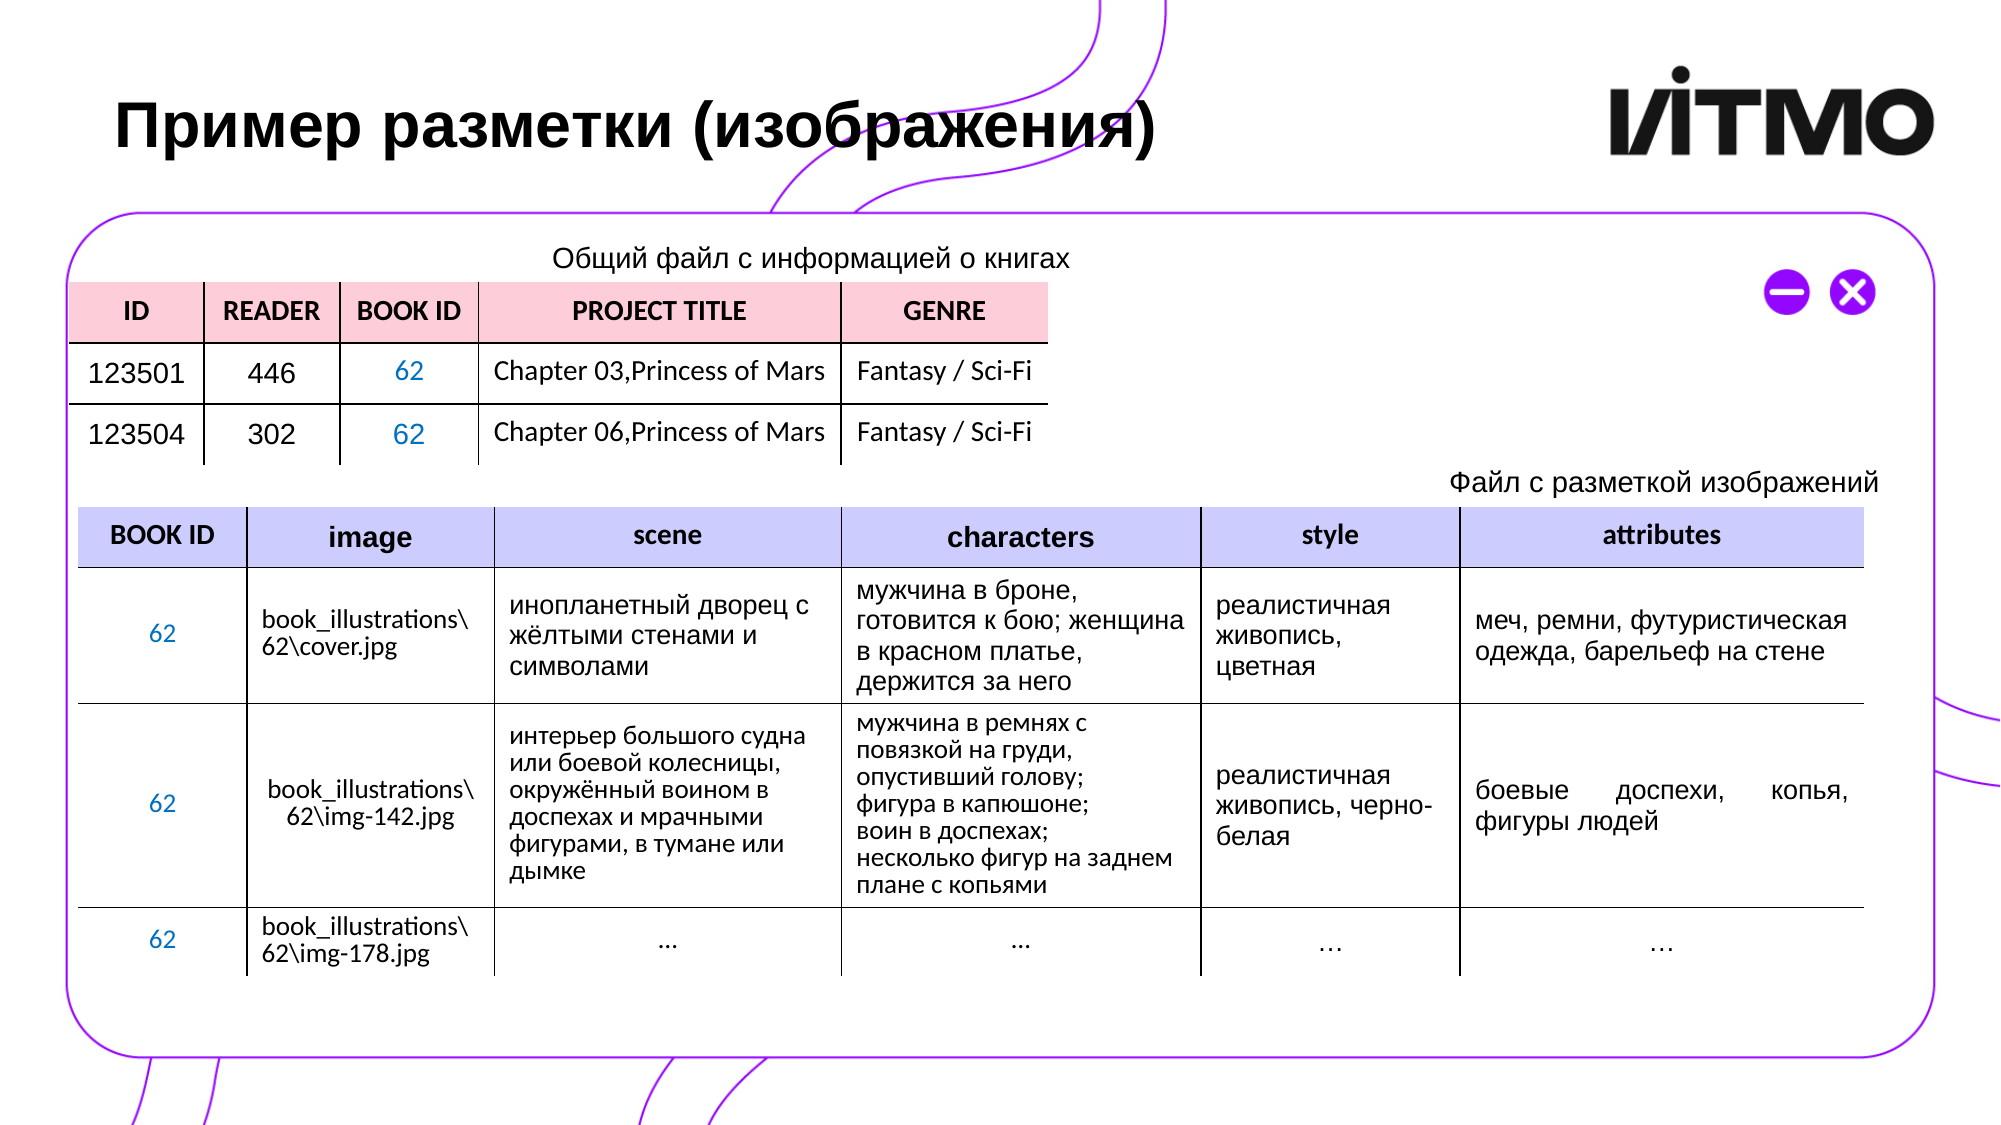

# Пример разметки (изображения)
Общий файл с информацией о книгах
| ID | READER | BOOK ID | PROJECT TITLE | GENRE |
| --- | --- | --- | --- | --- |
| 123501 | 446 | 62 | Chapter 03,Princess of Mars | Fantasy / Sci-Fi |
| 123504 | 302 | 62 | Chapter 06,Princess of Mars | Fantasy / Sci-Fi |
Файл с разметкой изображений
| BOOK ID | image | scene | characters | style | attributes |
| --- | --- | --- | --- | --- | --- |
| 62 | book\_illustrations\62\cover.jpg | инопланетный дворец с жёлтыми стенами и символами | мужчина в броне, готовится к бою; женщина в красном платье, держится за него | реалистичная живопись, цветная | меч, ремни, футуристическая одежда, барельеф на стене |
| 62 | book\_illustrations\62\img-142.jpg | интерьер большого судна или боевой колесницы, окружённый воином в доспехах и мрачными фигурами, в тумане или дымке | мужчина в ремнях с повязкой на груди, опустивший голову; фигура в капюшоне; воин в доспехах; несколько фигур на заднем плане с копьями | реалистичная живопись, черно-белая | боевые доспехи, копья, фигуры людей |
| 62 | book\_illustrations\62\img-178.jpg | … | … | … | … |